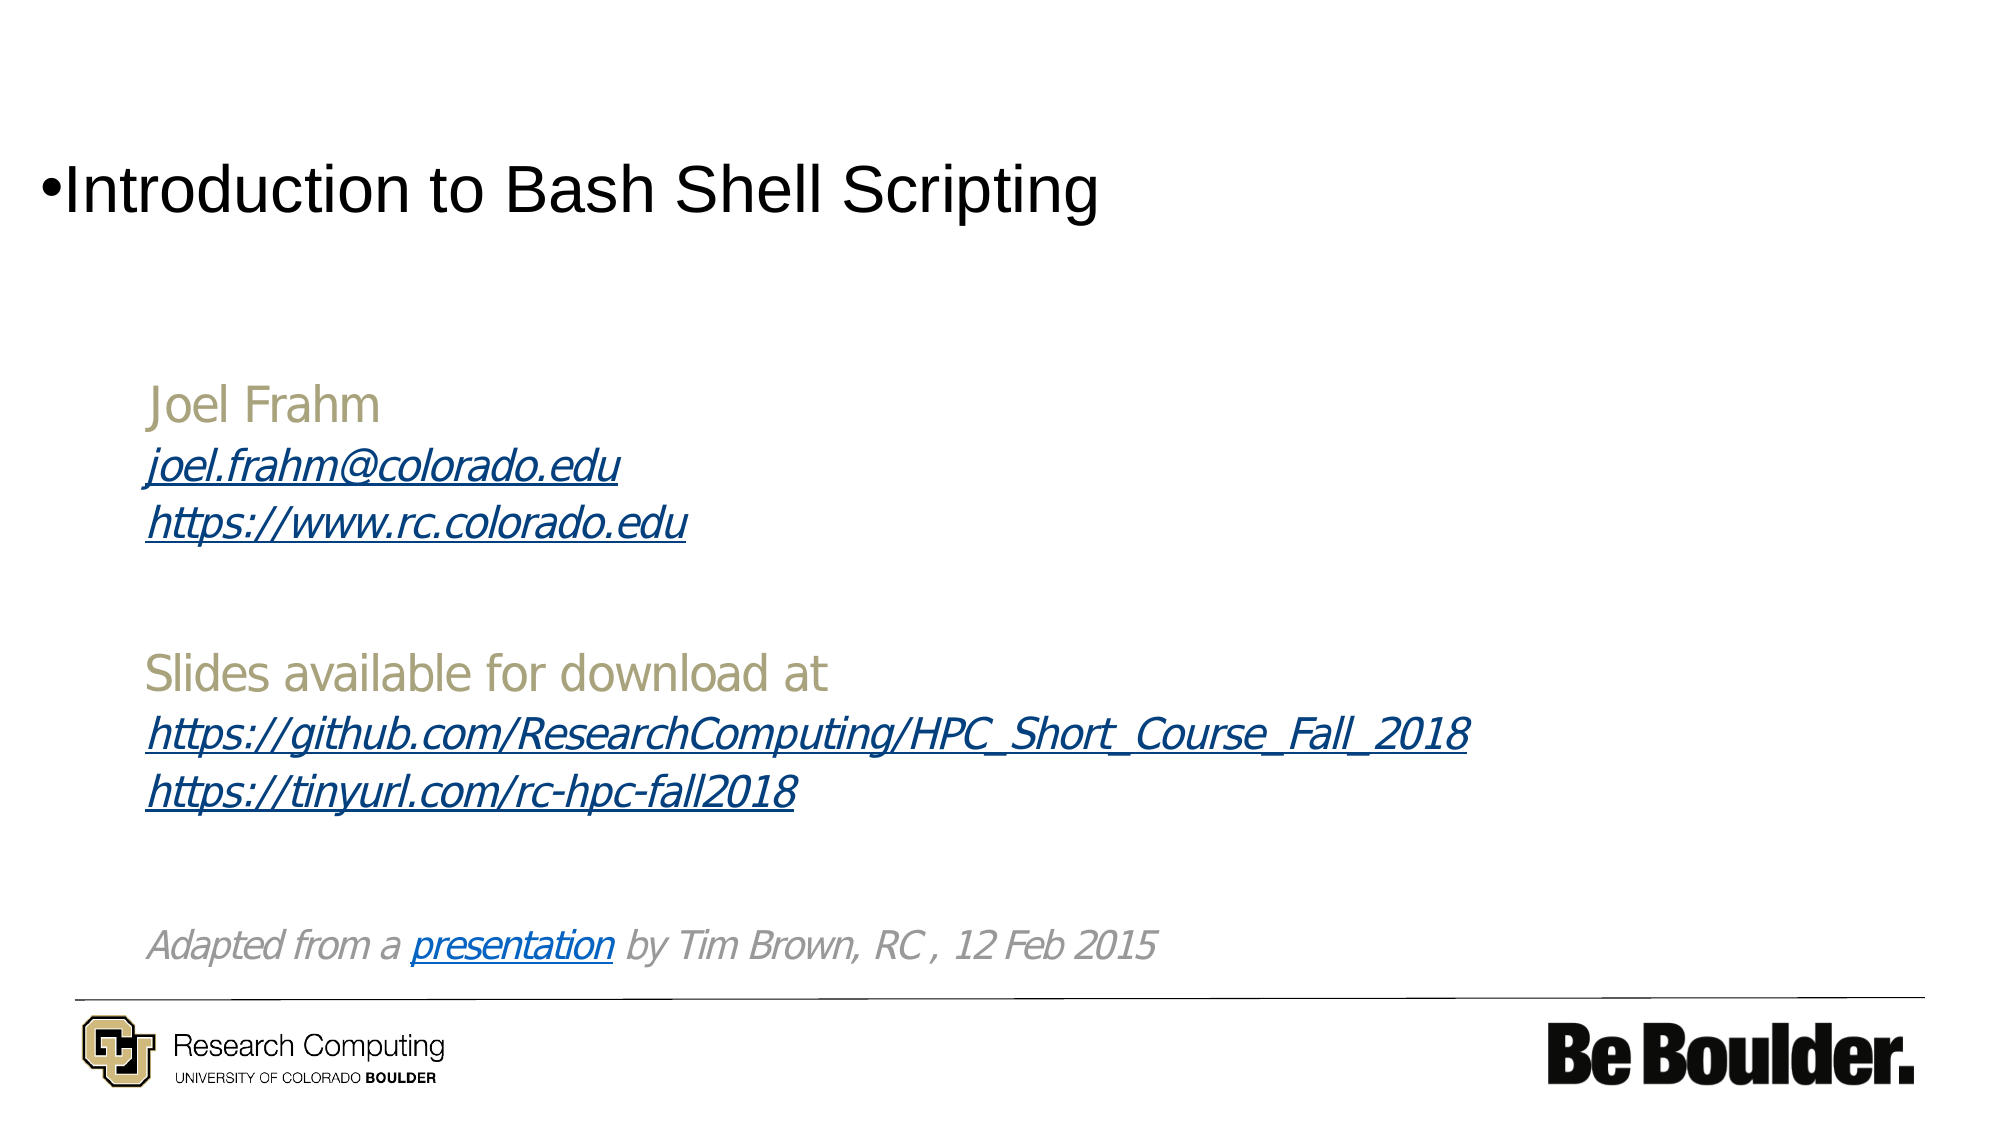

Introduction to Bash Shell Scripting
Joel Frahm
joel.frahm@colorado.edu
https://www.rc.colorado.edu
Slides available for download at
https://github.com/ResearchComputing/HPC_Short_Course_Fall_2018
https://tinyurl.com/rc-hpc-fall2018

Adapted from a presentation by Tim Brown, RC , 12 Feb 2015